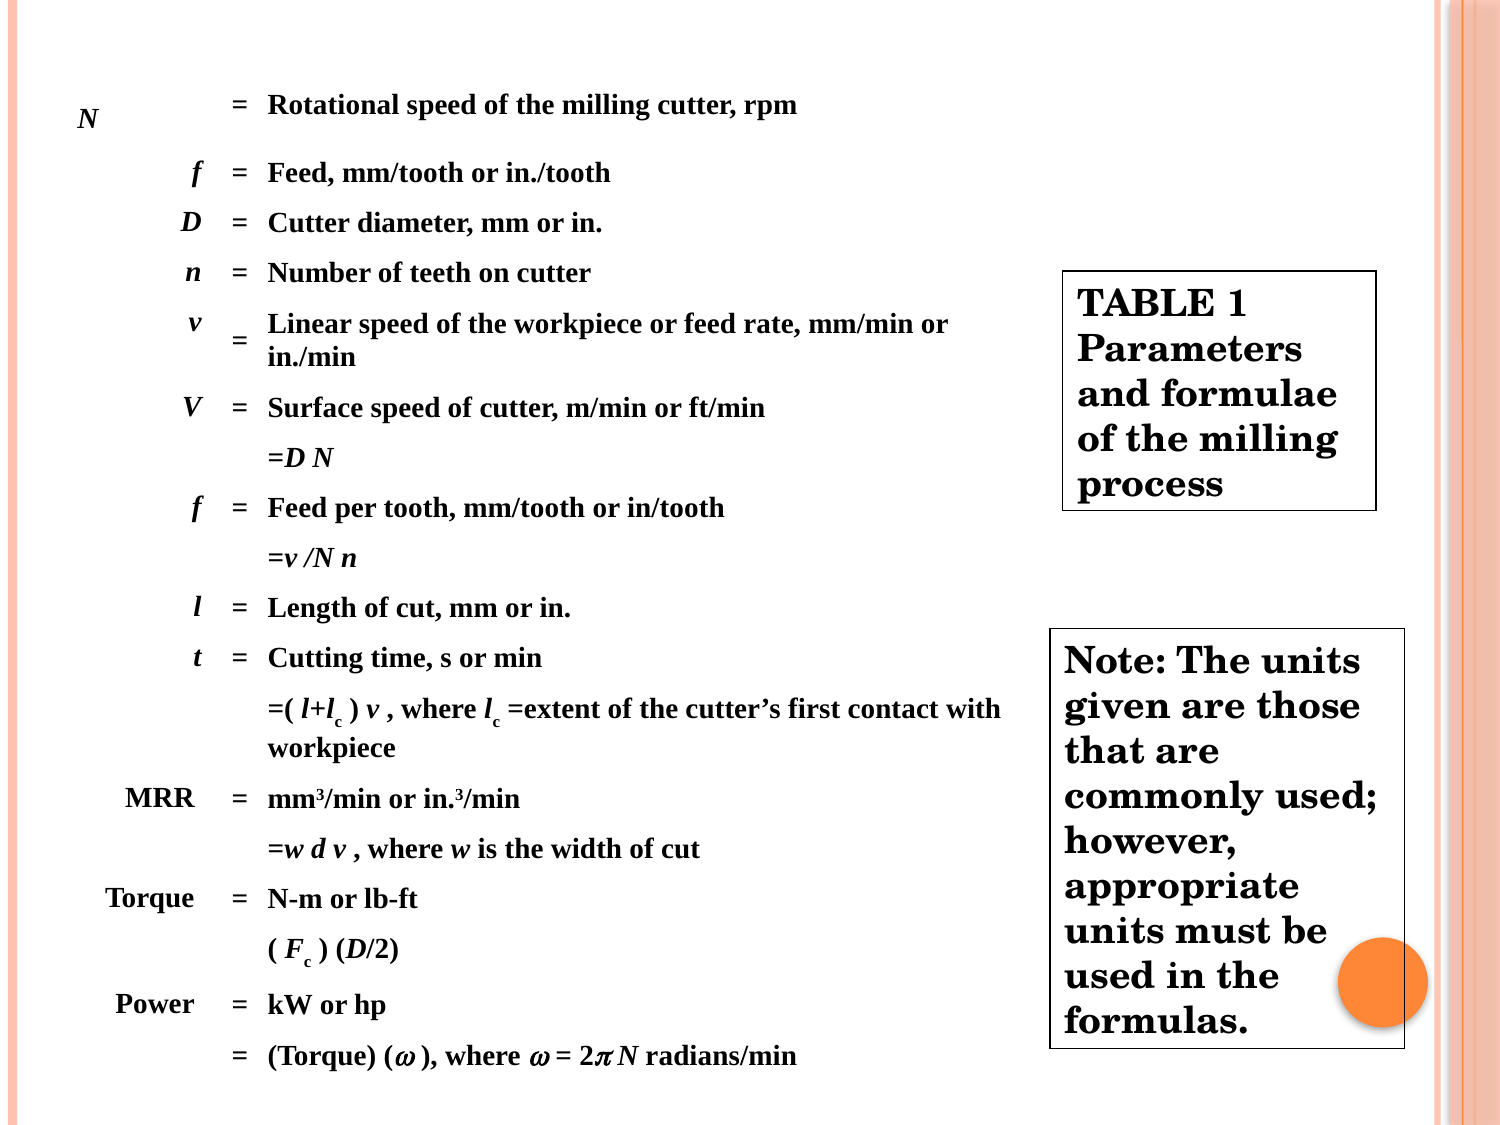

| N | = | Rotational speed of the milling cutter, rpm |
| --- | --- | --- |
| f | = | Feed, mm/tooth or in./tooth |
| D | = | Cutter diameter, mm or in. |
| n | = | Number of teeth on cutter |
| v | = | Linear speed of the workpiece or feed rate, mm/min or in./min |
| V | = | Surface speed of cutter, m/min or ft/min |
|  |  | =D N |
| f | = | Feed per tooth, mm/tooth or in/tooth |
|  |  | =v /N n |
| l | = | Length of cut, mm or in. |
| t | = | Cutting time, s or min |
|  |  | =( l+lc ) v , where lc =extent of the cutter’s first contact with workpiece |
| MRR | = | mm3/min or in.3/min |
|  |  | =w d v , where w is the width of cut |
| Torque | = | N-m or lb-ft |
|  |  | ( Fc ) (D/2) |
| Power | = | kW or hp |
|  | = | (Torque) (ω ), where ω = 2π N radians/min |
TABLE 1 Parameters and formulae of the milling process
Note: The units given are those that are commonly used; however, appropriate units must be used in the formulas.